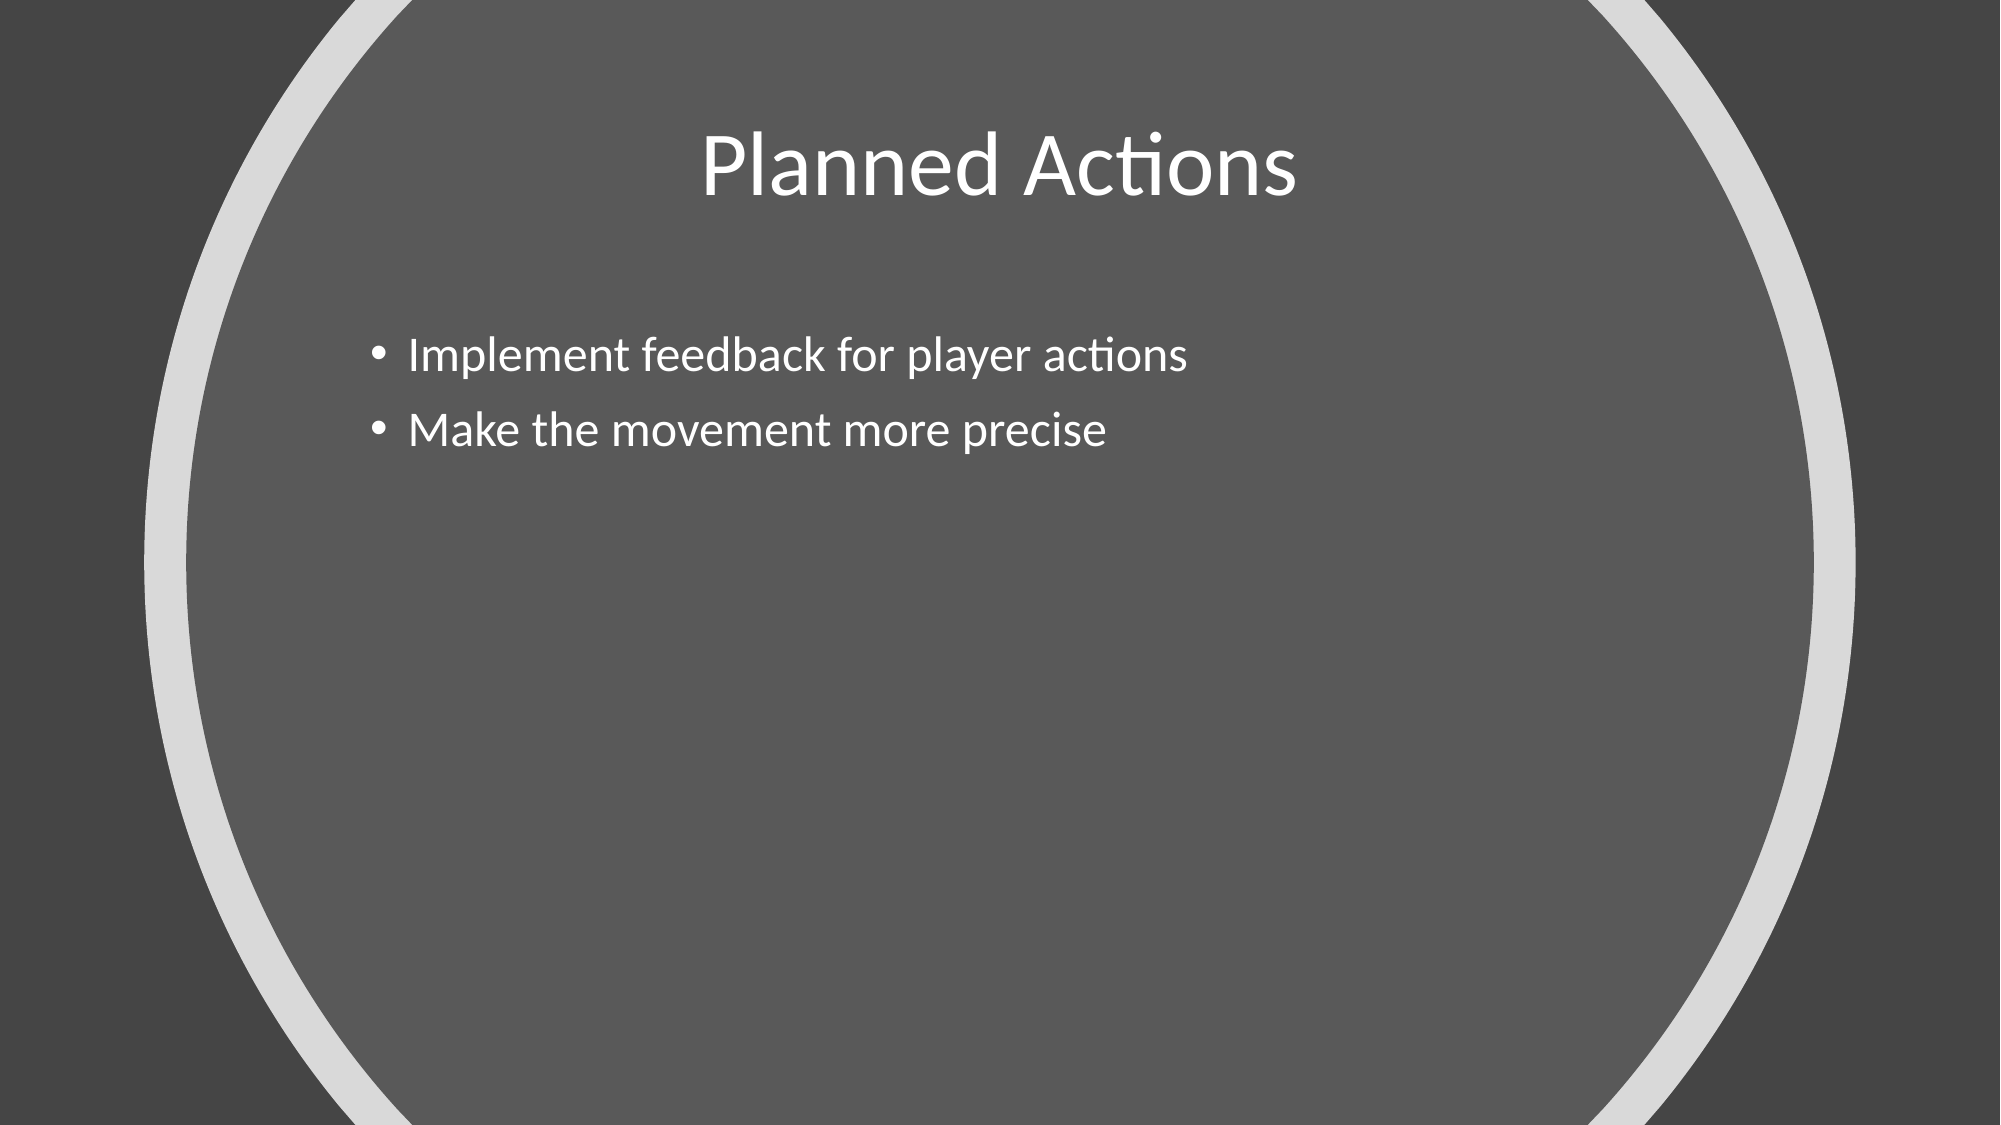

# Planned Actions
Implement feedback for player actions
Make the movement more precise